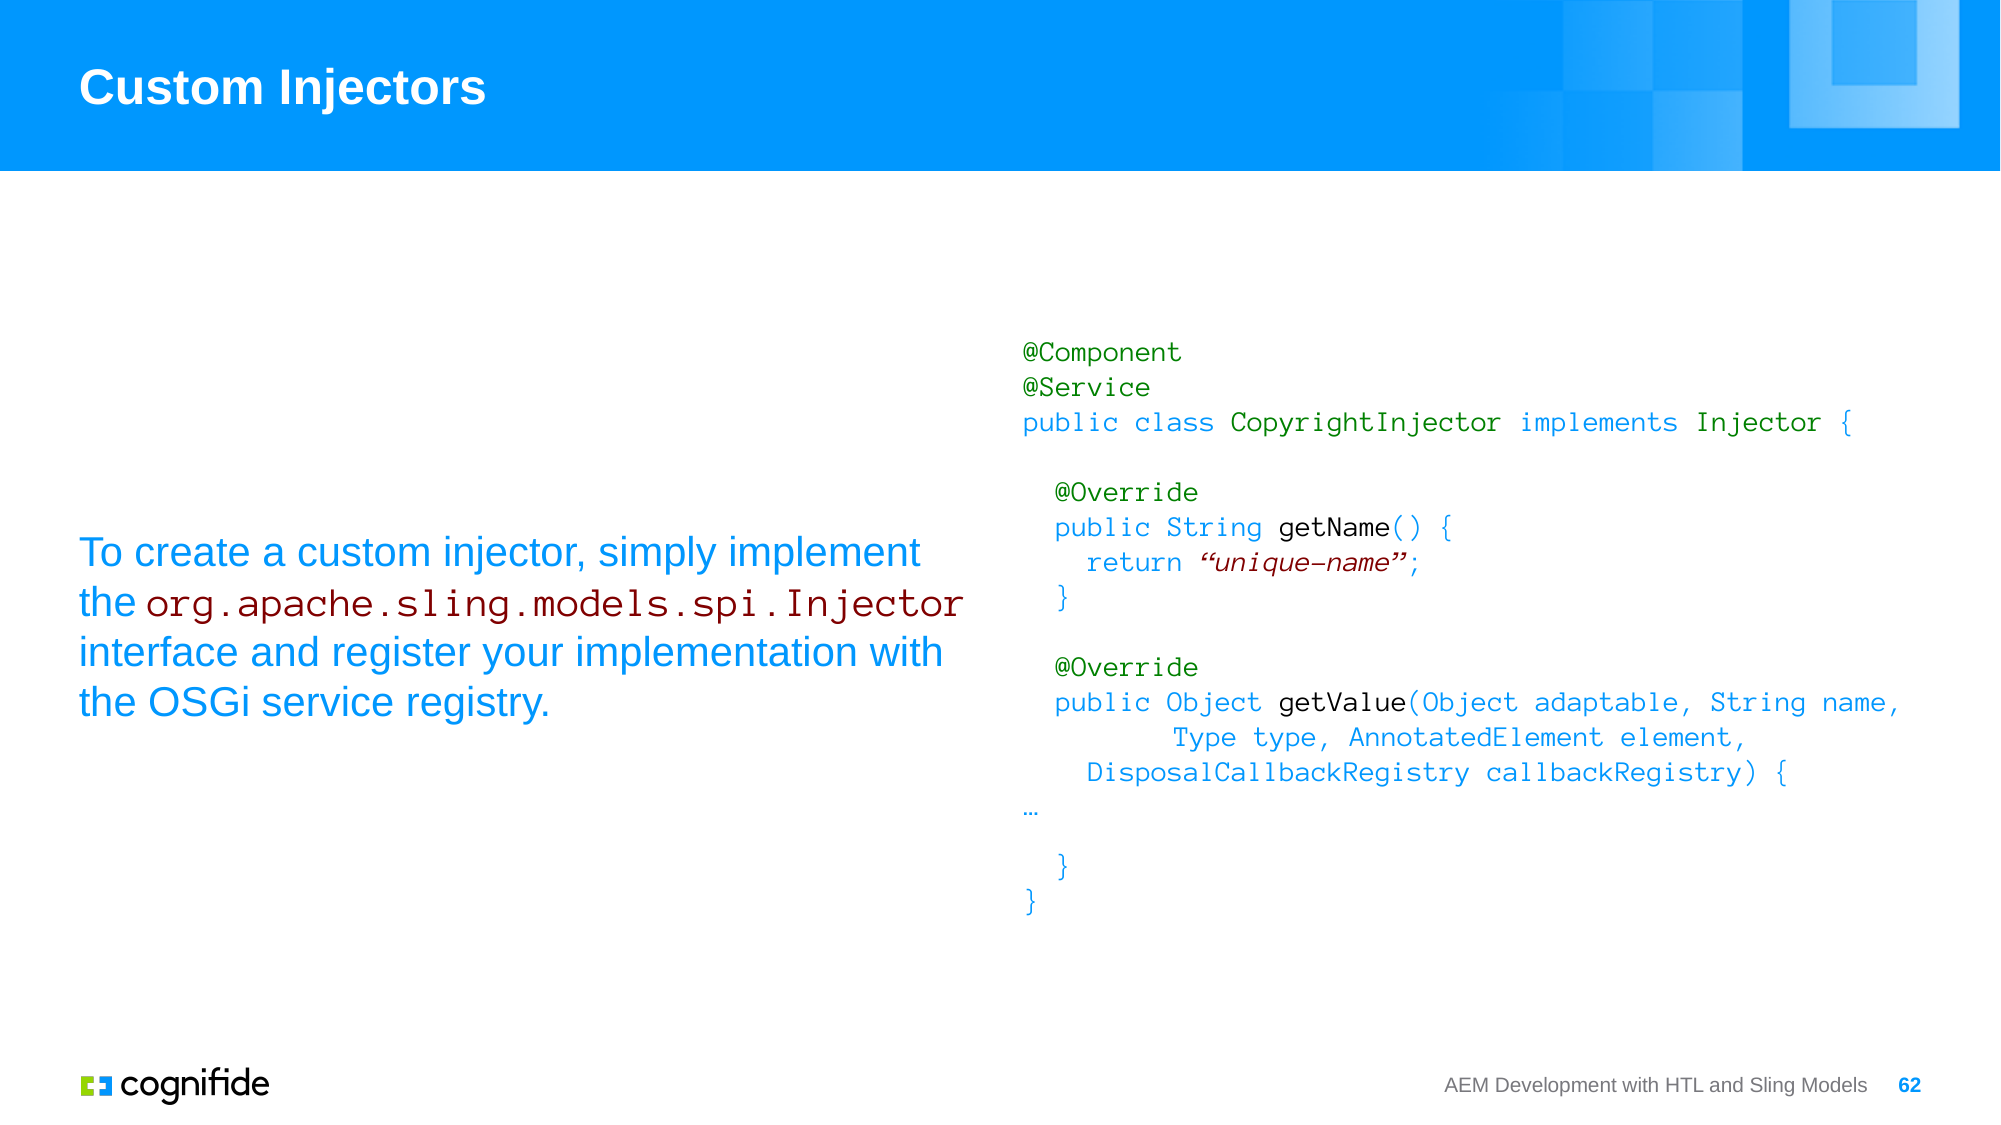

# Custom Injectors
To create a custom injector, simply implement the org.apache.sling.models.spi.Injector interface and register your implementation with the OSGi service registry.
@Component
@Service
public class CopyrightInjector implements Injector {
  @Override
  public String getName() {
    return “unique-name”;
  }
  @Override
  public Object getValue(Object adaptable, String name, 	Type type, AnnotatedElement element,
    DisposalCallbackRegistry callbackRegistry) {
…
  }
}
AEM Development with HTL and Sling Models
62